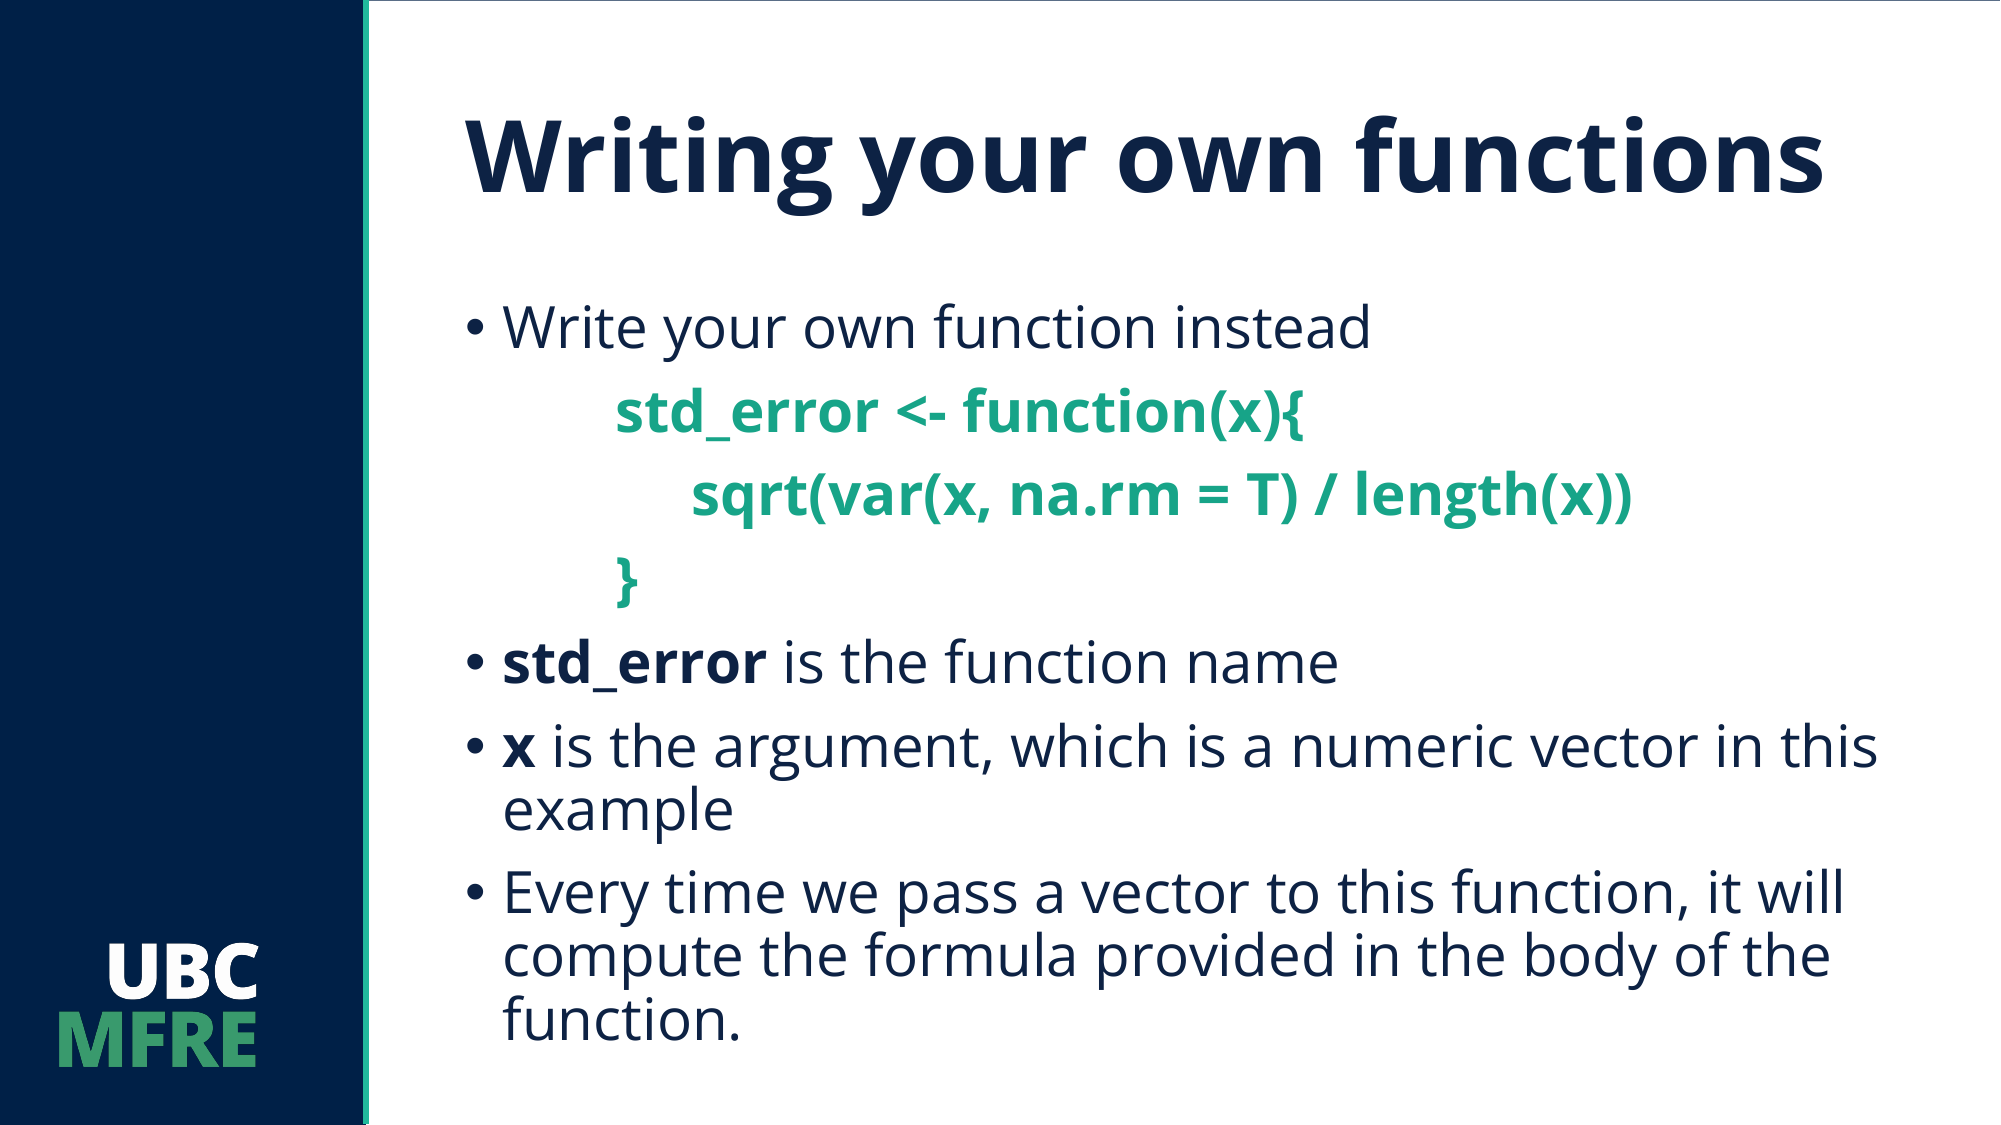

# Writing your own functions
Write your own function instead
	std_error <- function(x){
  	     sqrt(var(x, na.rm = T) / length(x))
	}
std_error is the function name
x is the argument, which is a numeric vector in this example
Every time we pass a vector to this function, it will compute the formula provided in the body of the function.